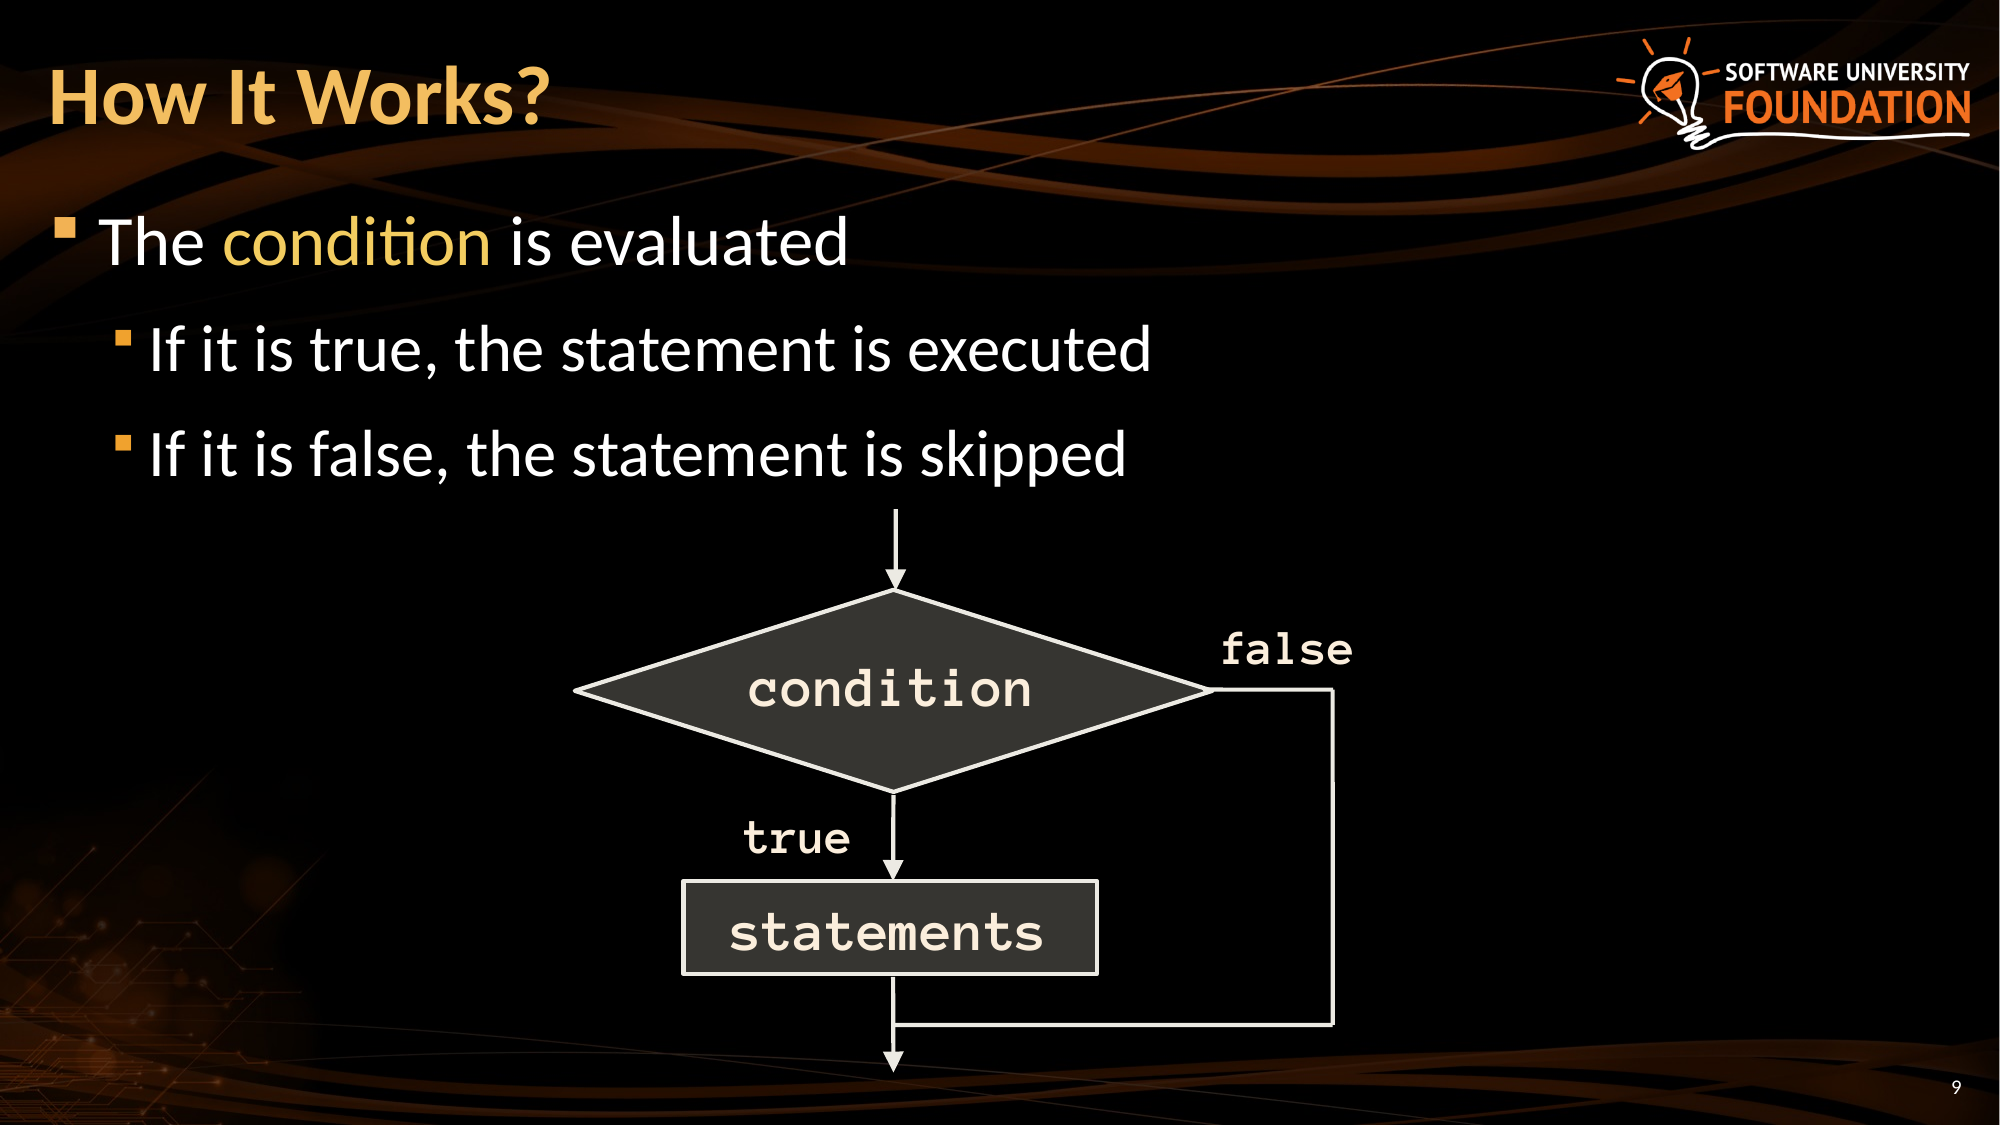

# How It Works?
The condition is evaluated
If it is true, the statement is executed
If it is false, the statement is skipped

condition
false

true
statements

9